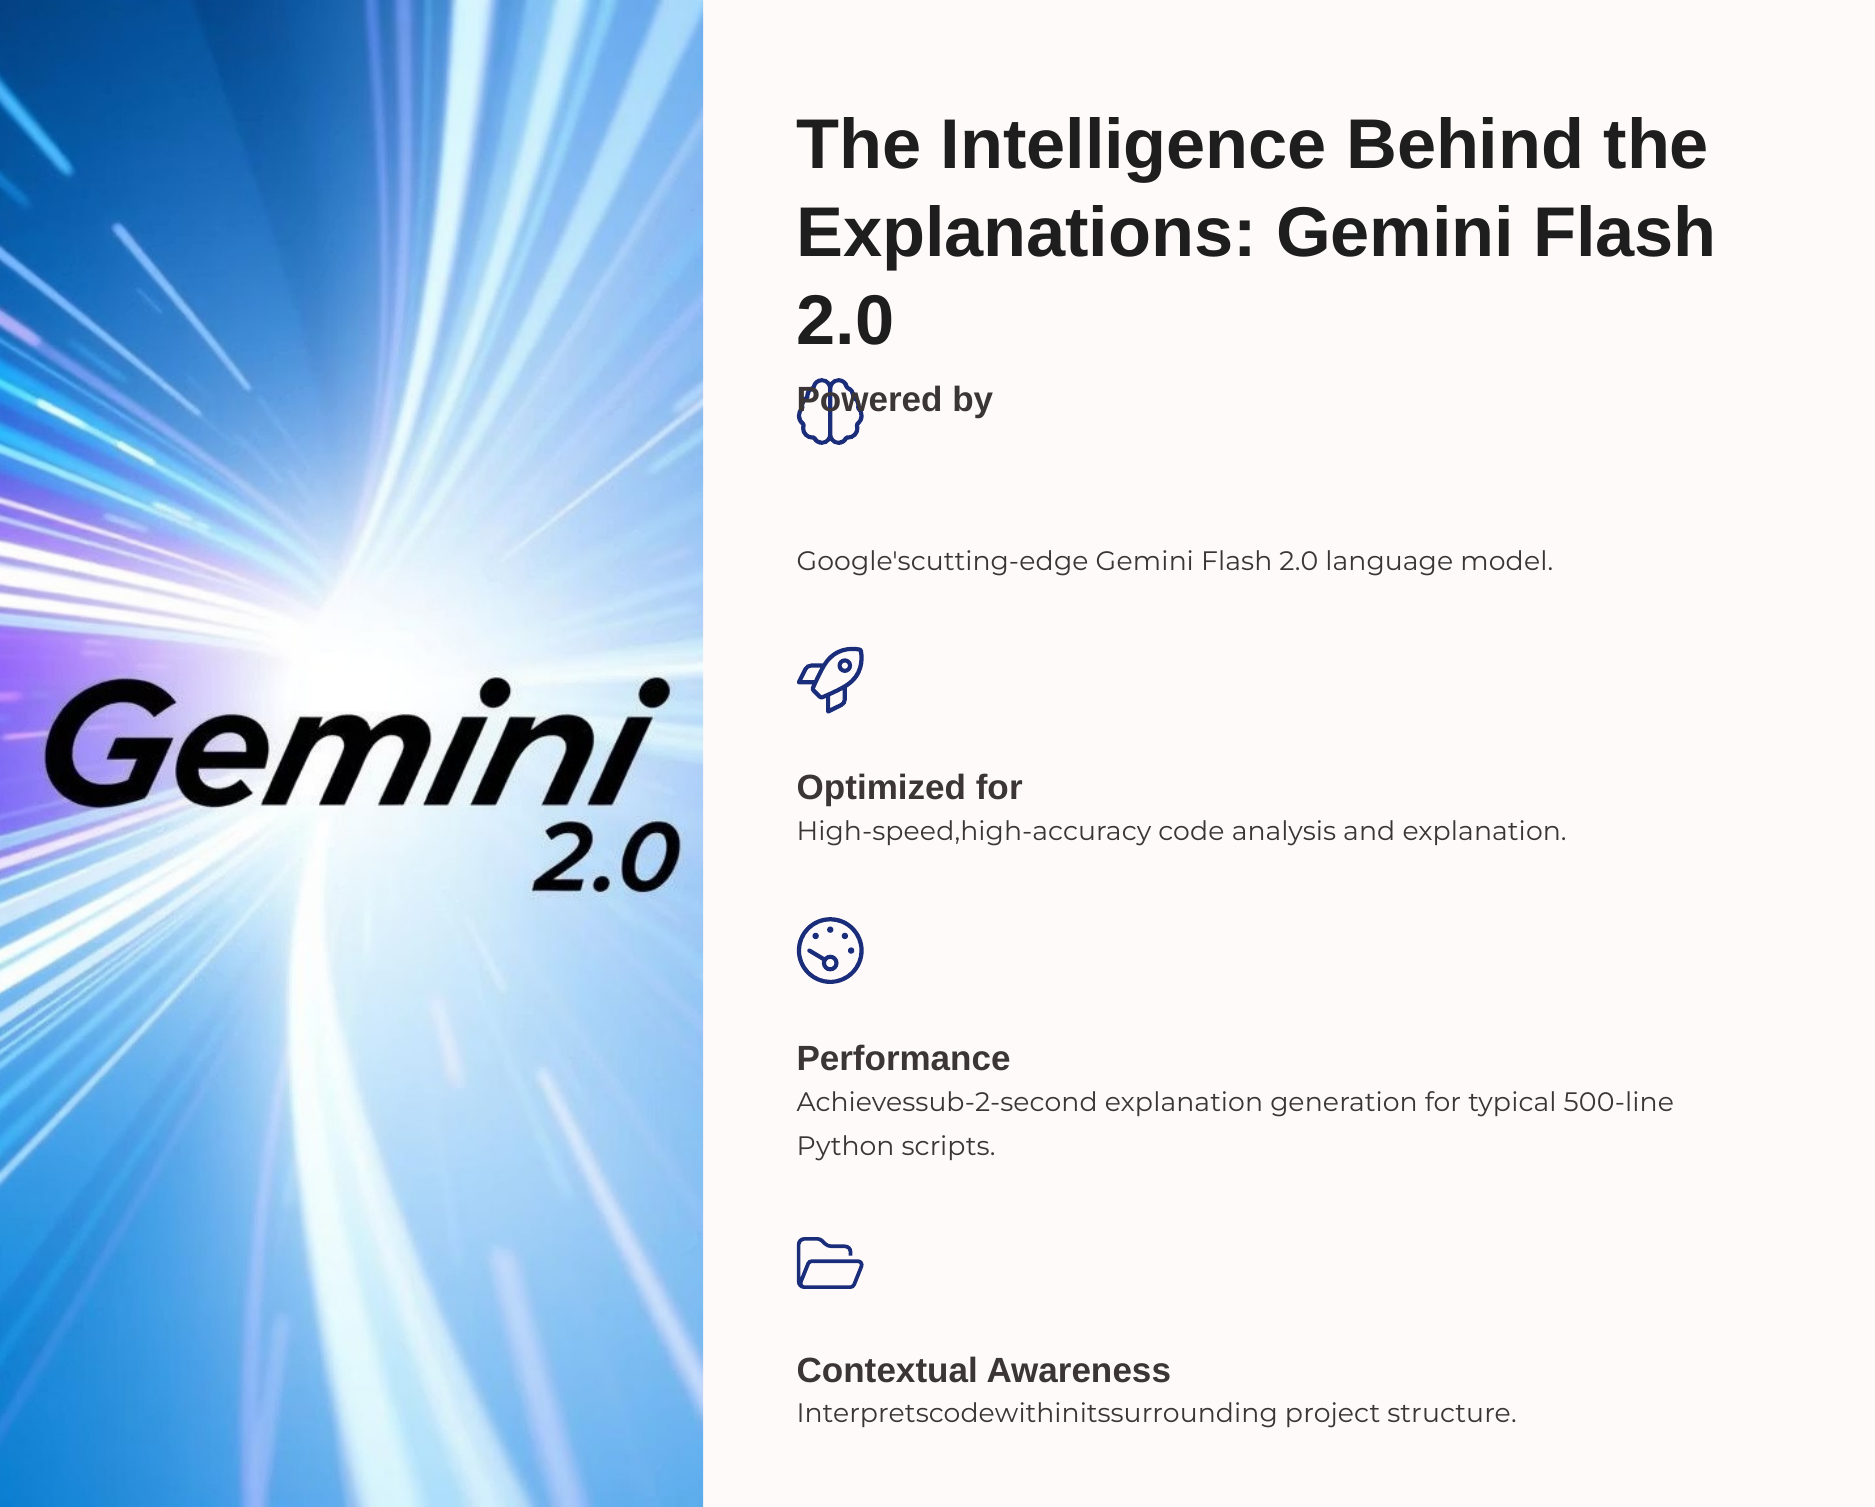

The Intelligence Behind the Explanations: Gemini Flash 2.0
Powered by

Google'scutting-edge Gemini Flash 2.0 language model.

Optimized for

High-speed,high-accuracy code analysis and explanation.

Performance

Achievessub-2-second explanation generation for typical 500-line
Python scripts.

Contextual Awareness

Interpretscodewithinitssurrounding project structure.